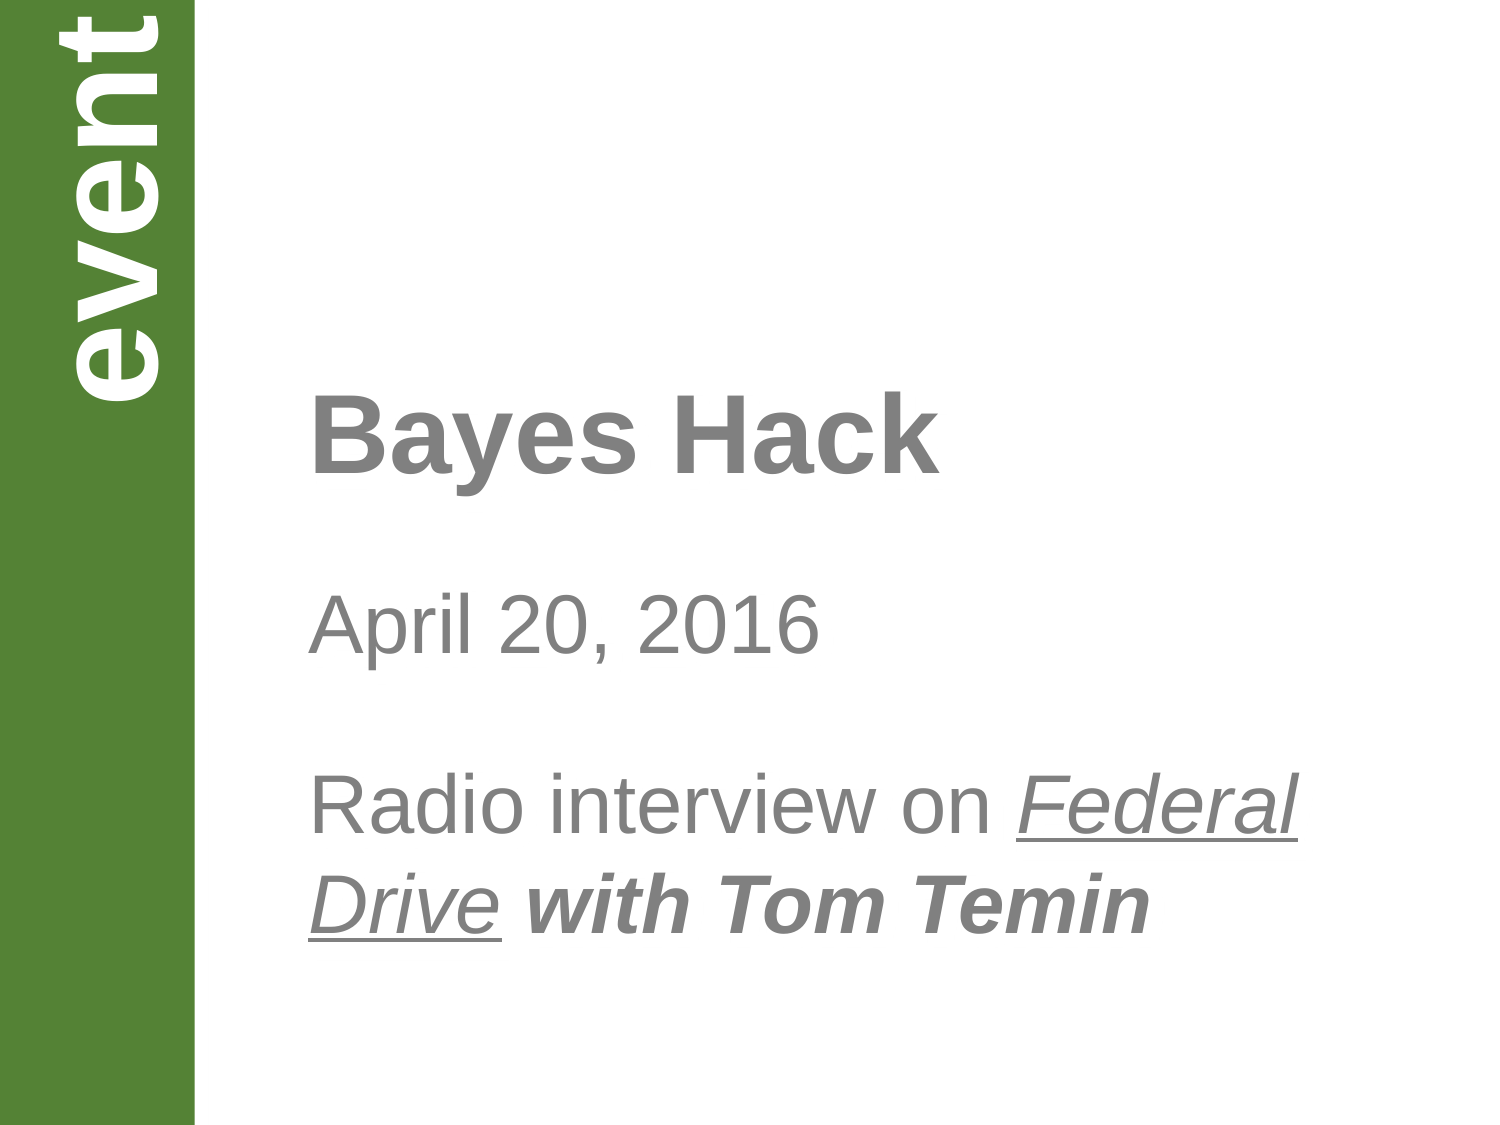

Bayes Hack
event
April 20, 2016

Radio interview on Federal Drive with Tom Temin